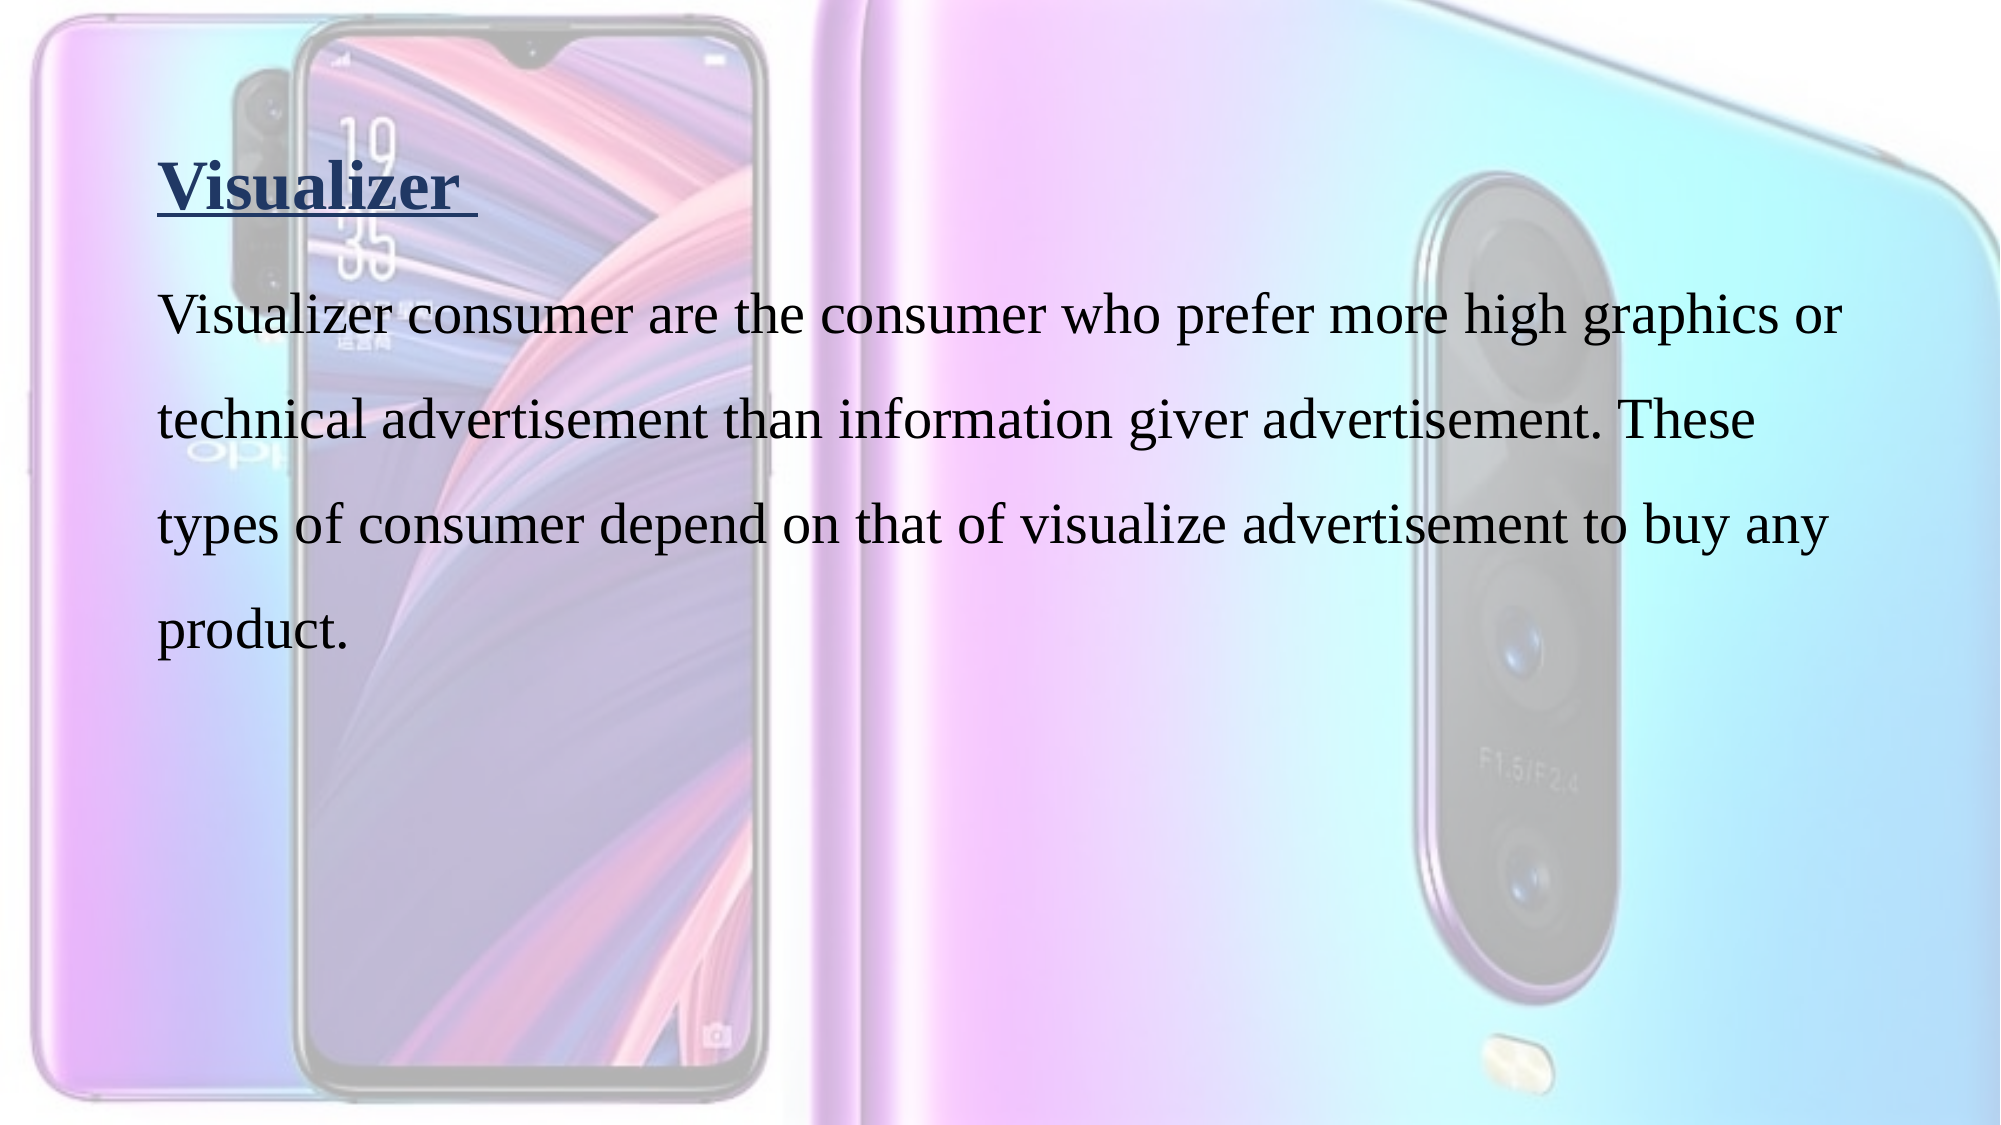

Visualizer
Visualizer consumer are the consumer who prefer more high graphics or technical advertisement than information giver advertisement. These types of consumer depend on that of visualize advertisement to buy any product.